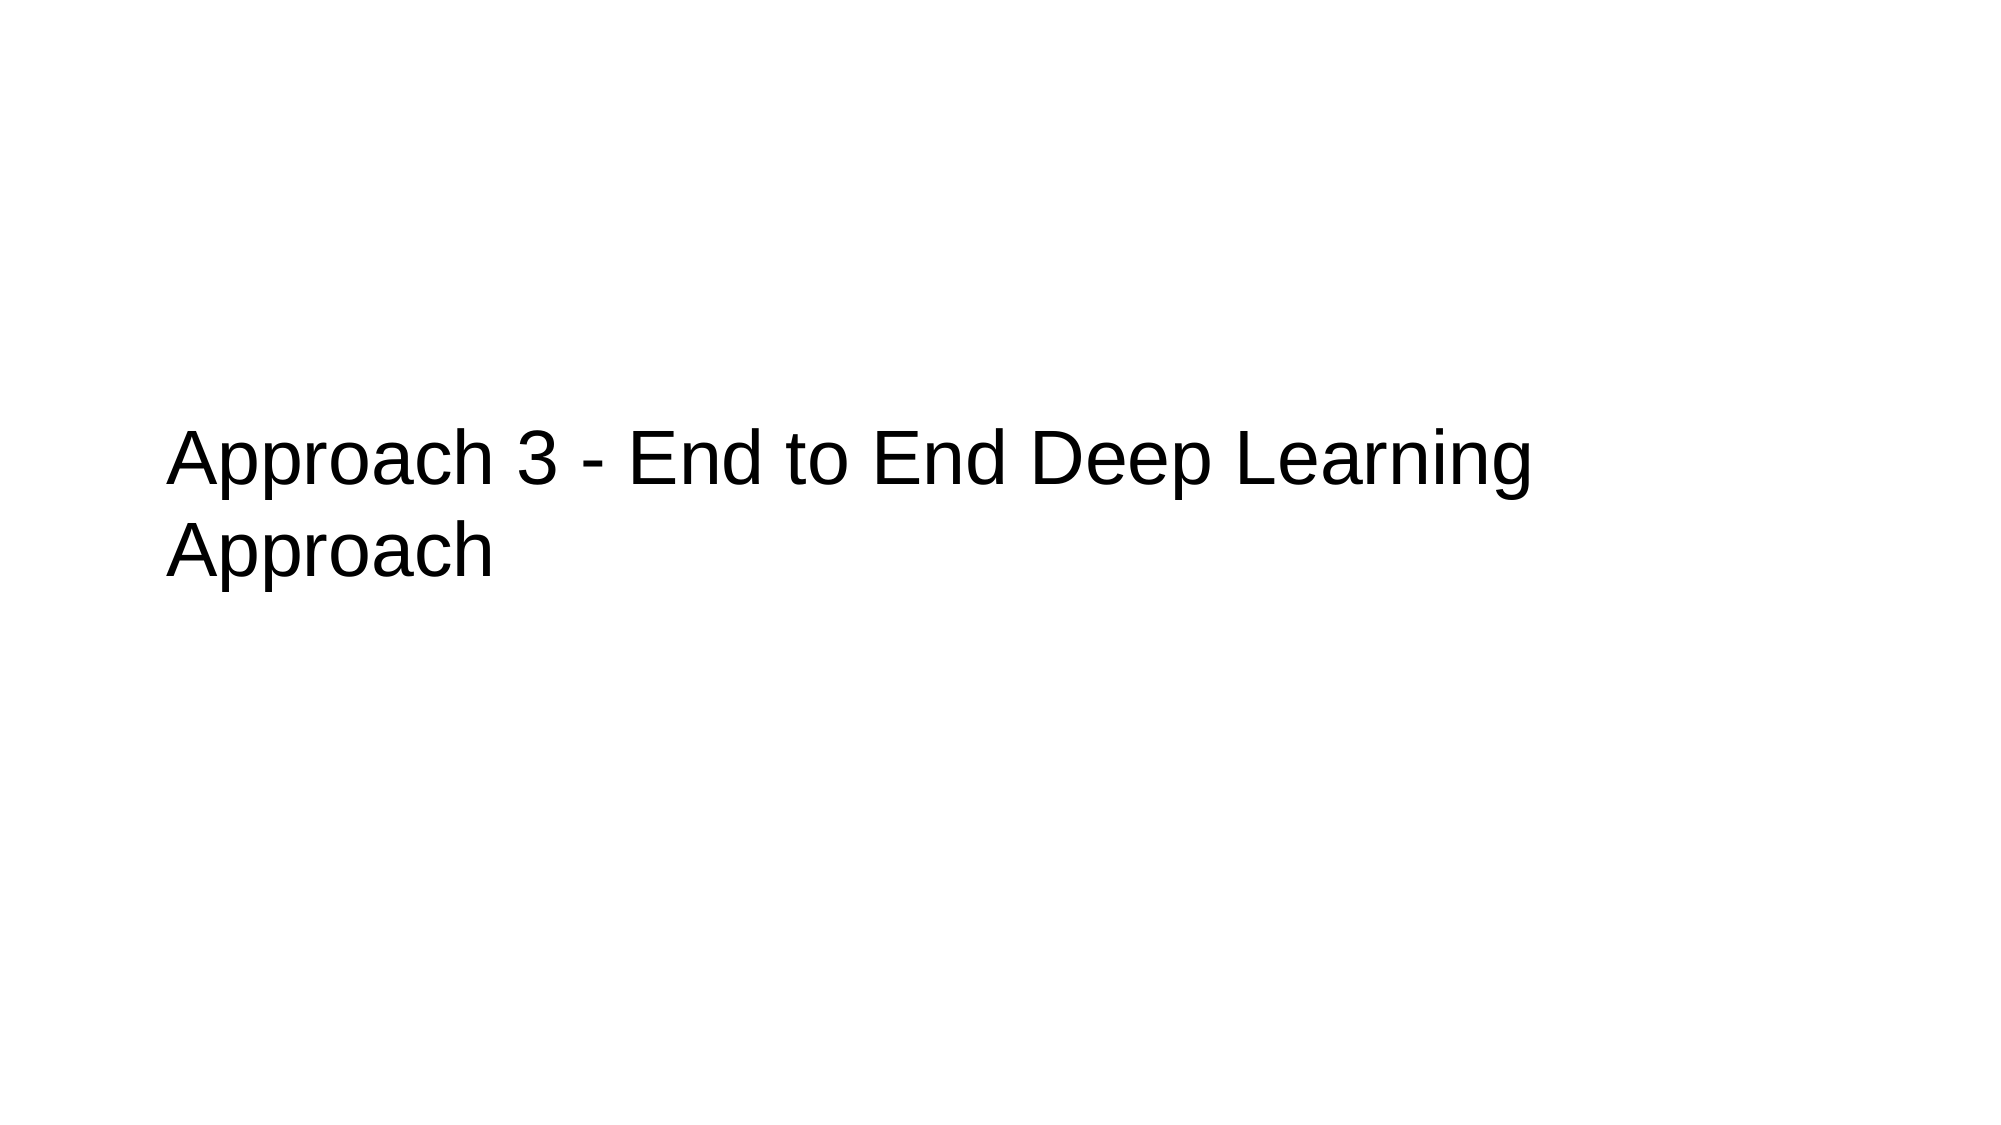

# Approach 3 - End to End Deep Learning Approach